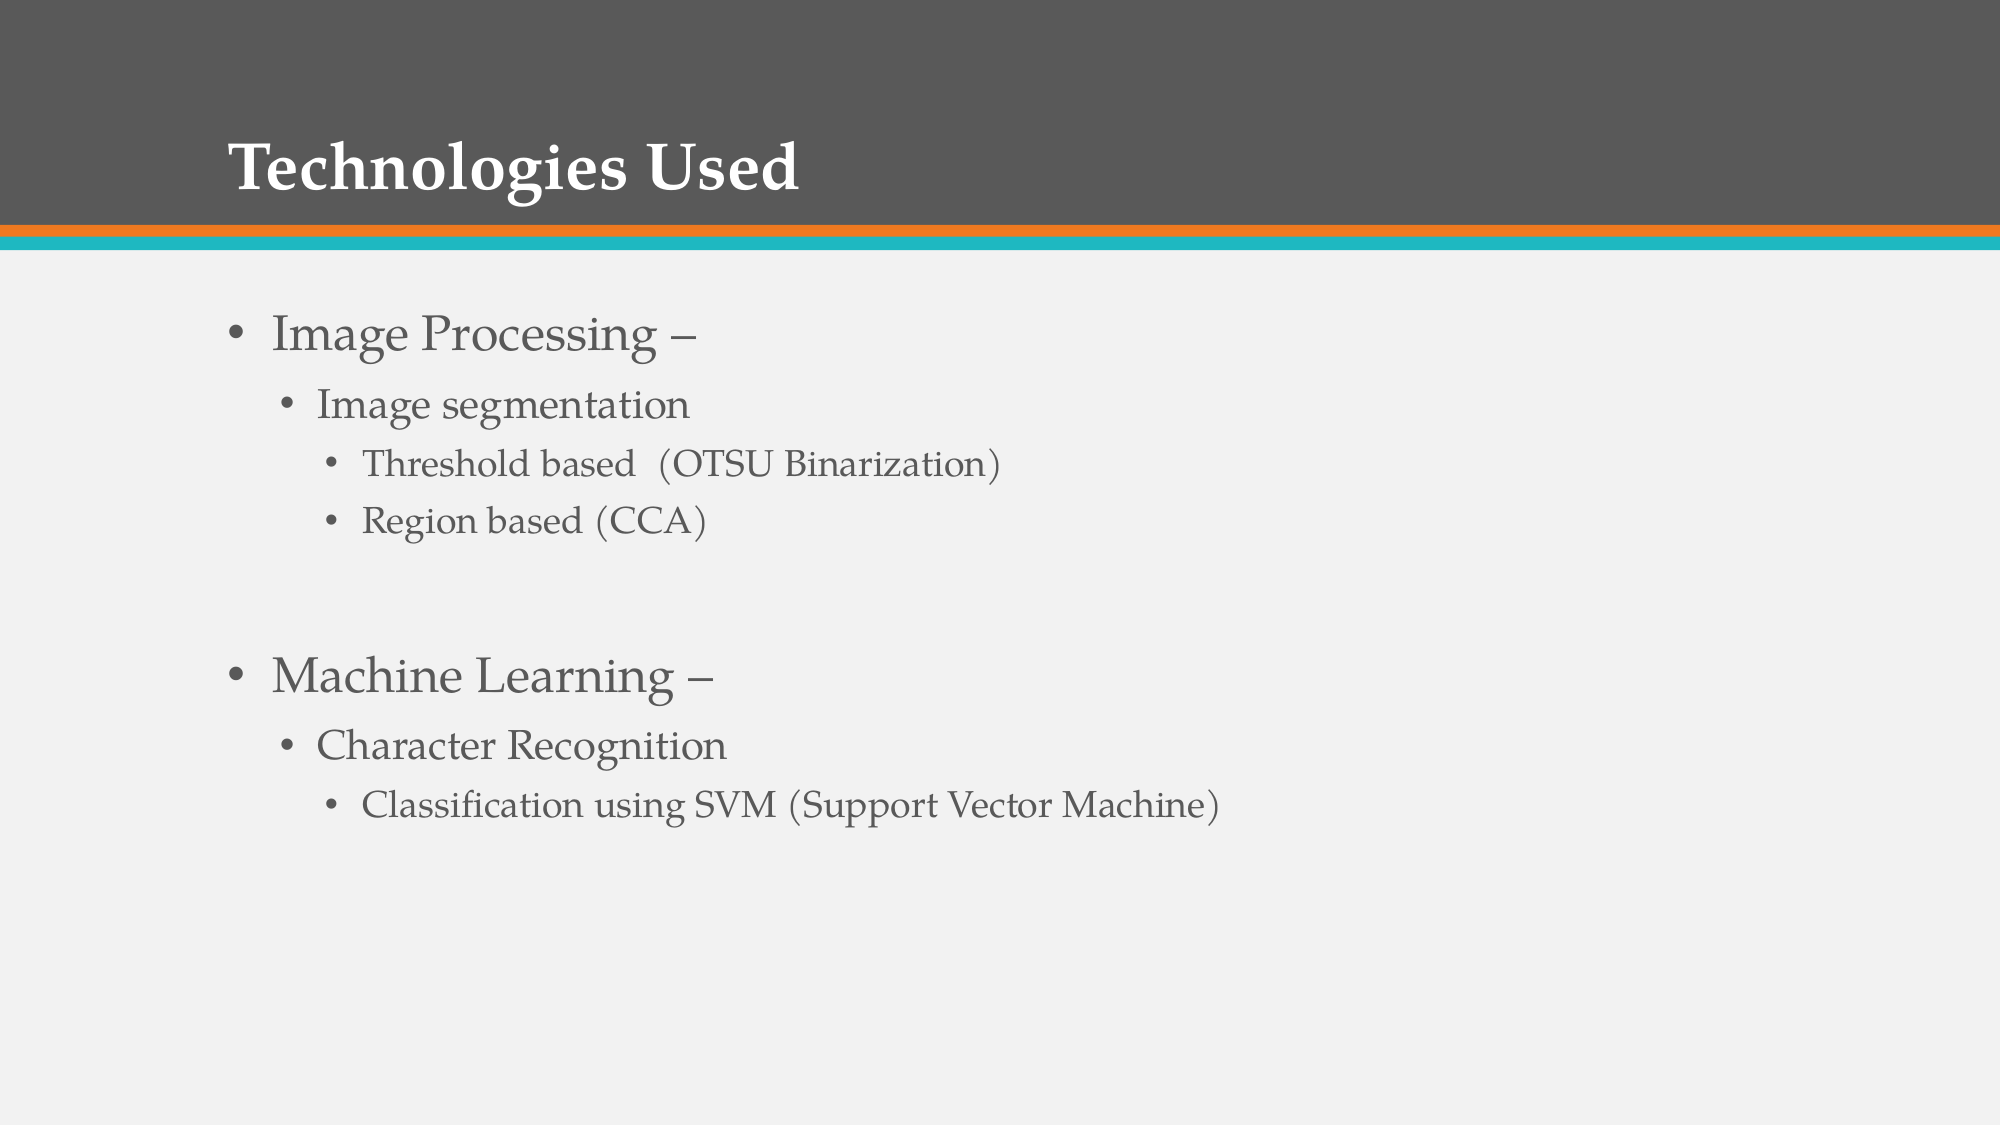

# Technologies Used
Image Processing –
Image segmentation
Threshold based  (OTSU Binarization)
Region based (CCA)

Machine Learning –
Character Recognition
Classification using SVM (Support Vector Machine)